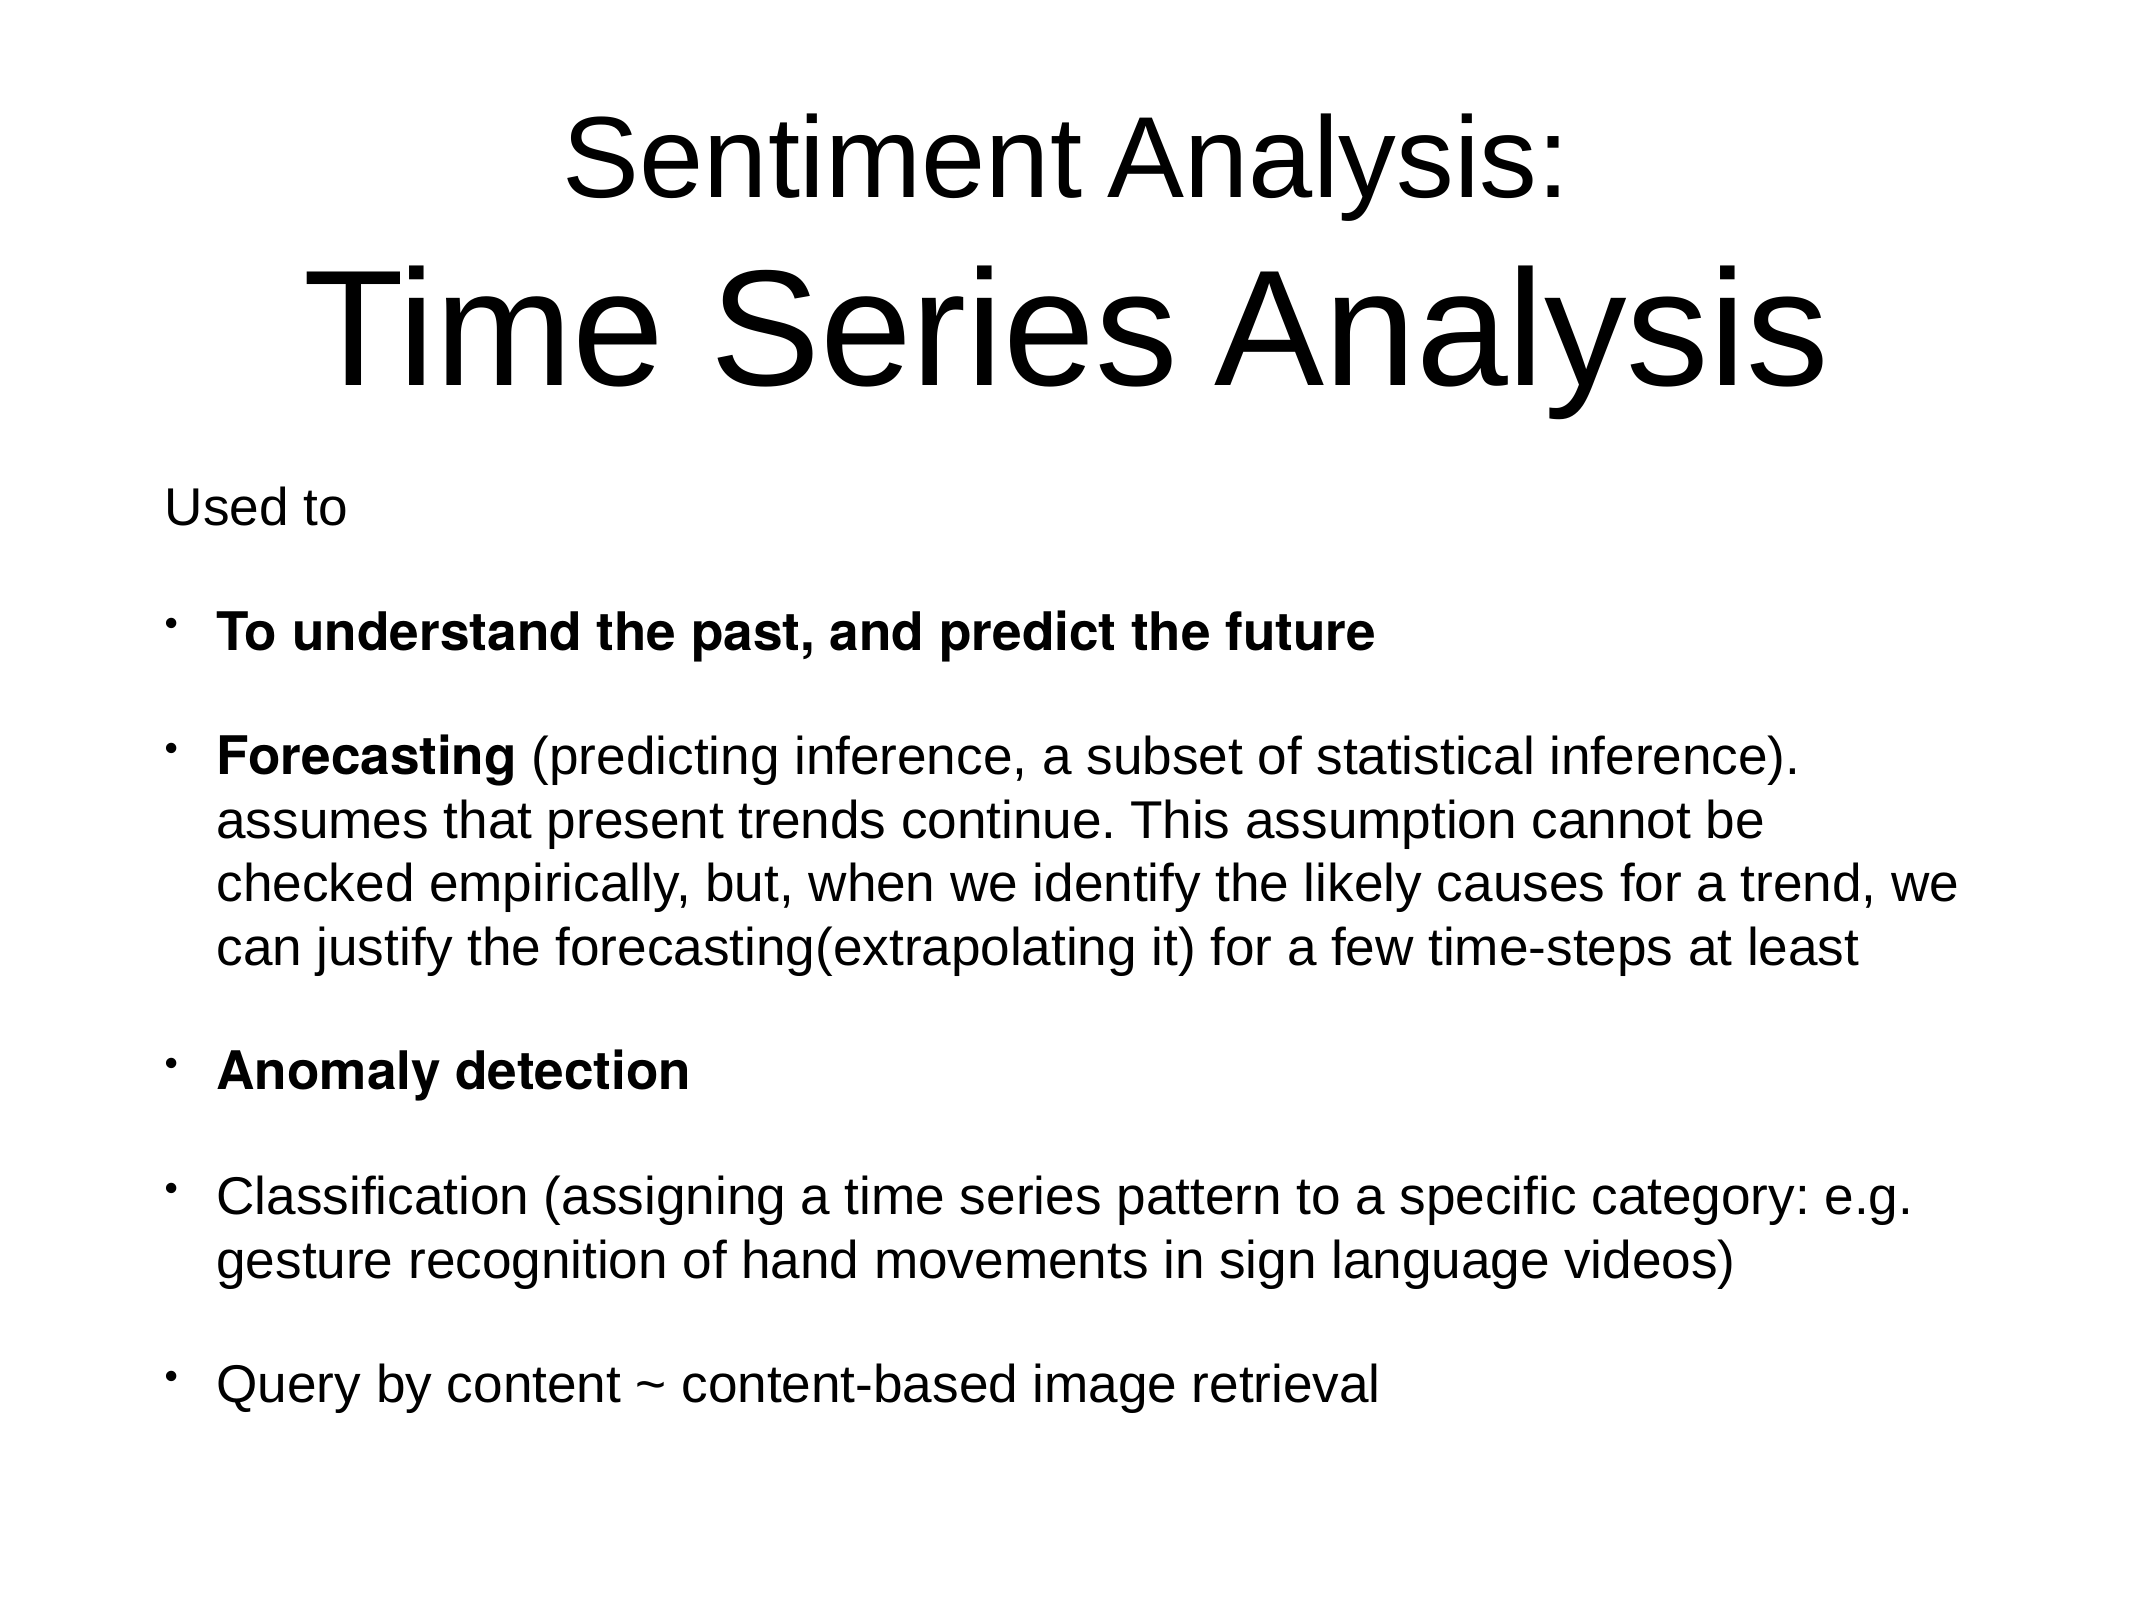

23
# Sentiment Analysis: Time Series Analysis
Used to
To understand the past, and predict the future
Forecasting (predicting inference, a subset of statistical inference). assumes that present trends continue. This assumption cannot be checked empirically, but, when we identify the likely causes for a trend, we can justify the forecasting(extrapolating it) for a few time-steps at least
Anomaly detection
Classification (assigning a time series pattern to a specific category: e.g. gesture recognition of hand movements in sign language videos)
Query by content ~ content-based image retrieval